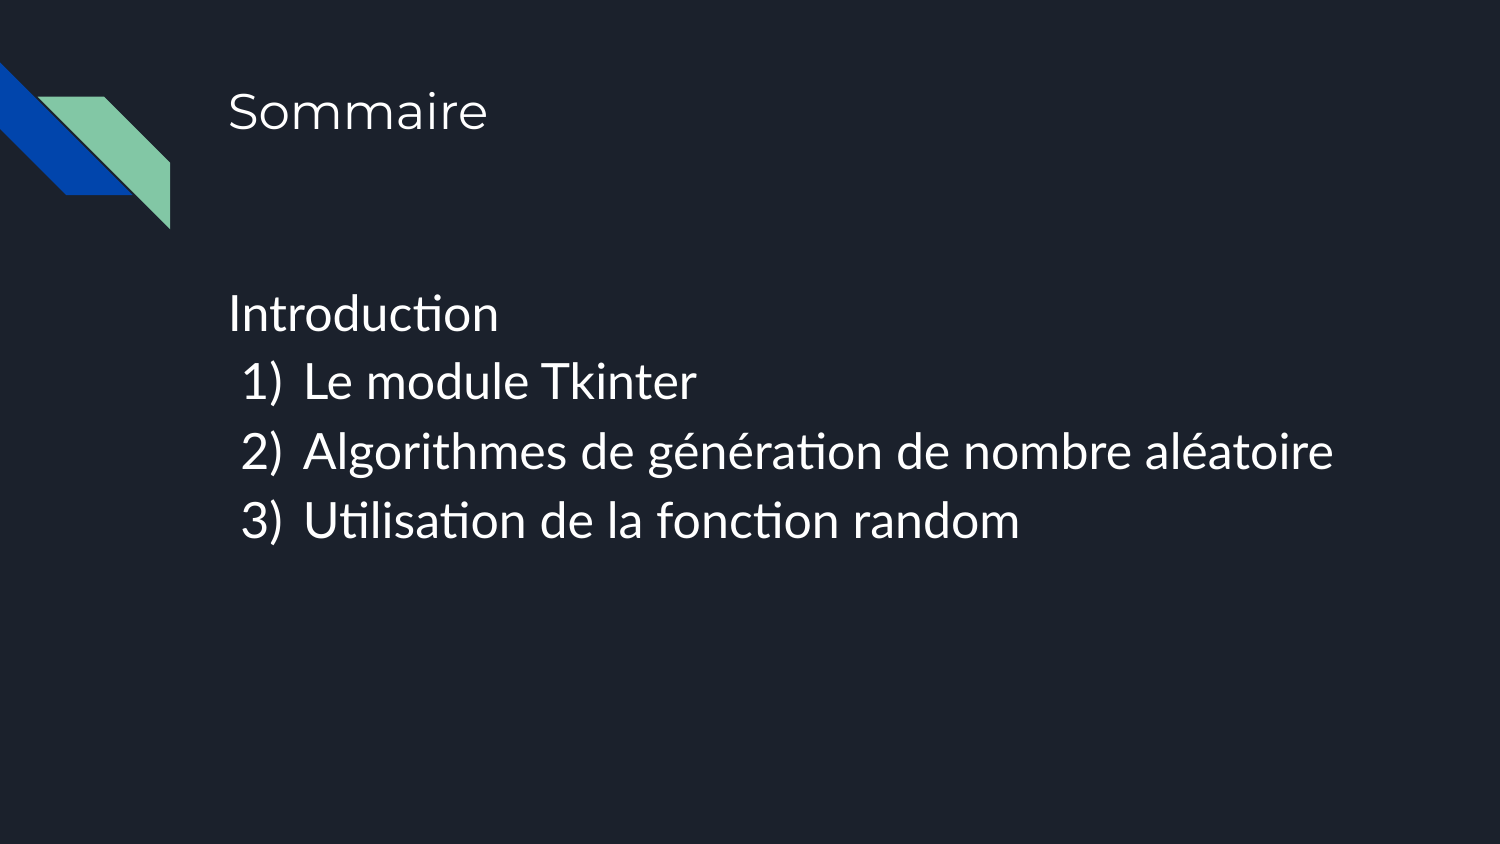

# Sommaire
Introduction
Le module Tkinter
Algorithmes de génération de nombre aléatoire
Utilisation de la fonction random